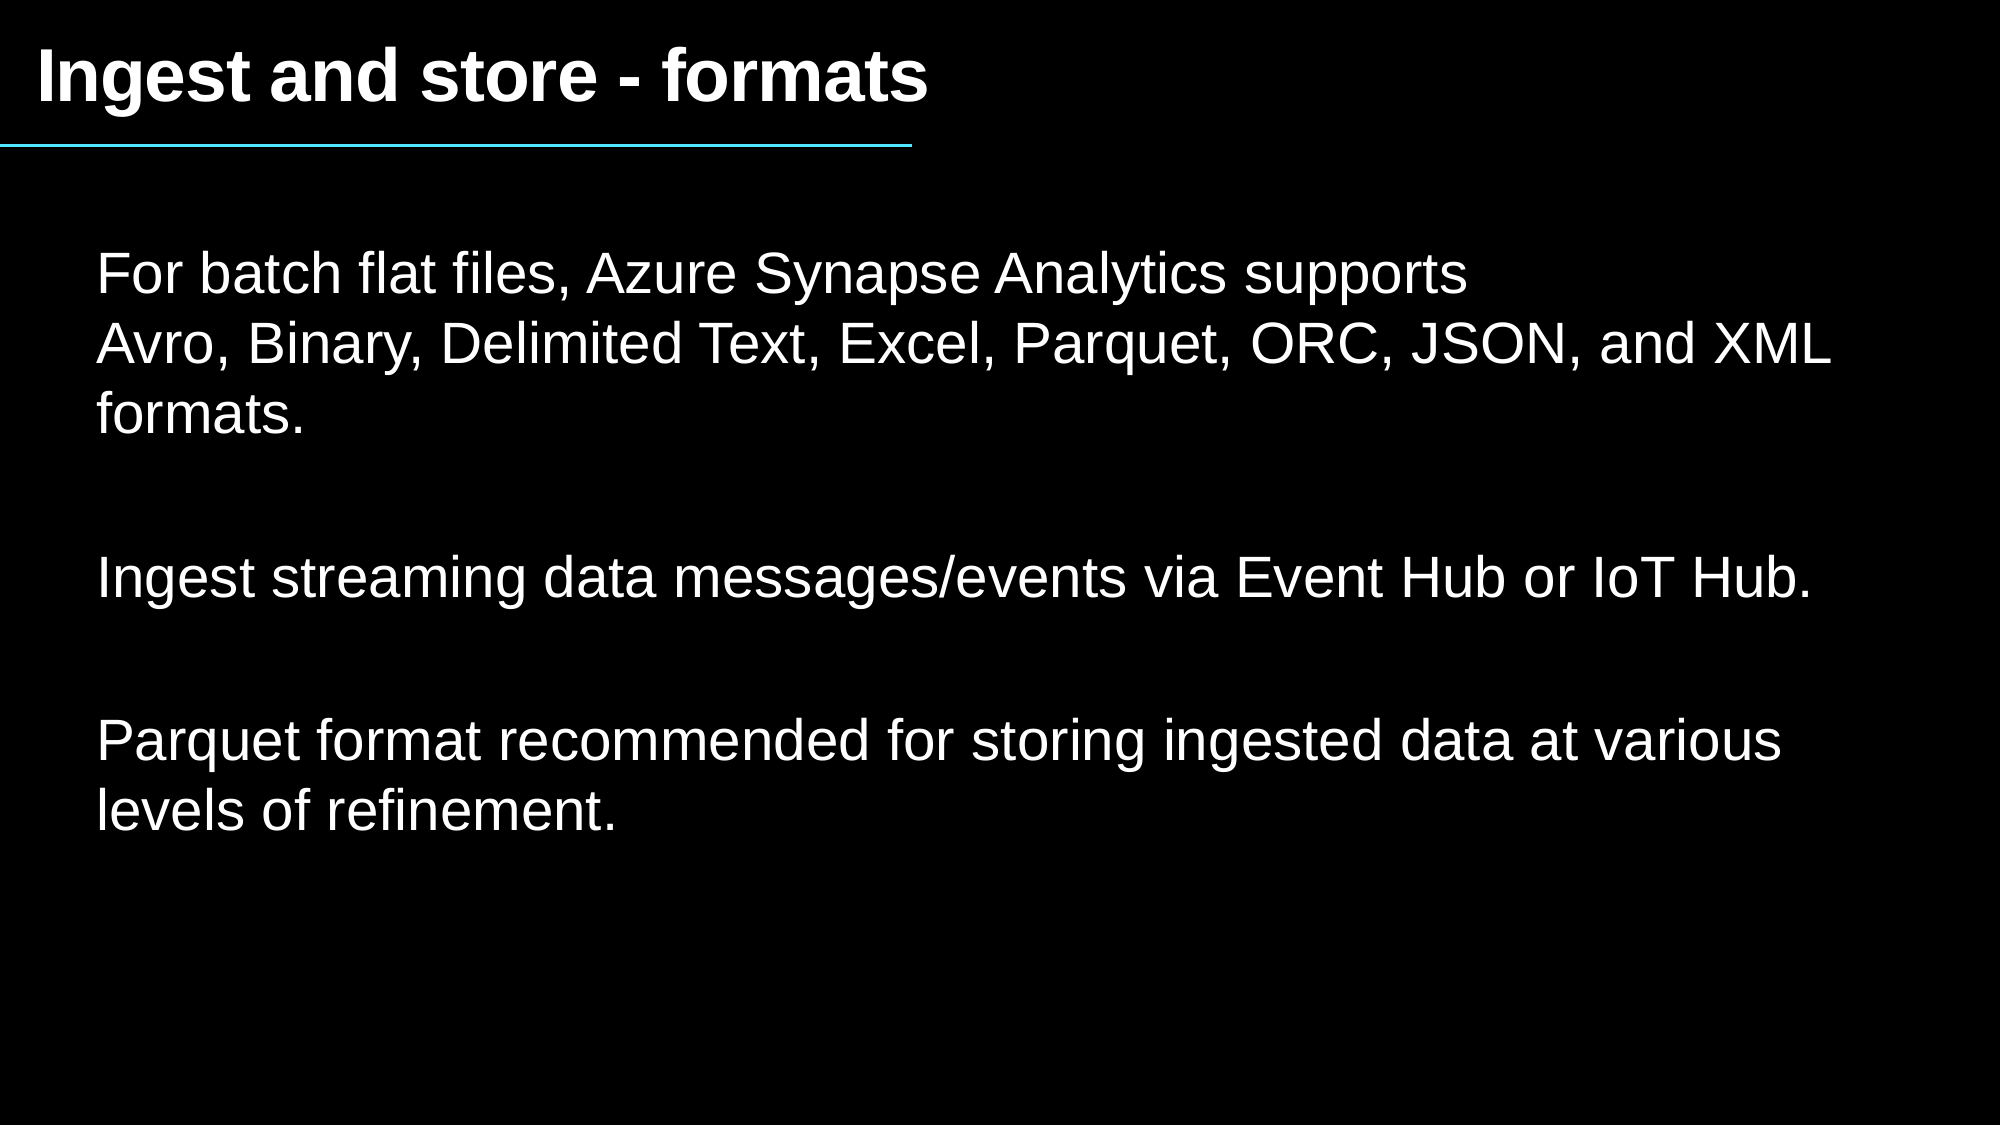

Ingest and store - formats
For batch flat files, Azure Synapse Analytics supports
Avro, Binary, Delimited Text, Excel, Parquet, ORC, JSON, and XML formats.

Ingest streaming data messages/events via Event Hub or IoT Hub.

Parquet format recommended for storing ingested data at various levels of refinement.